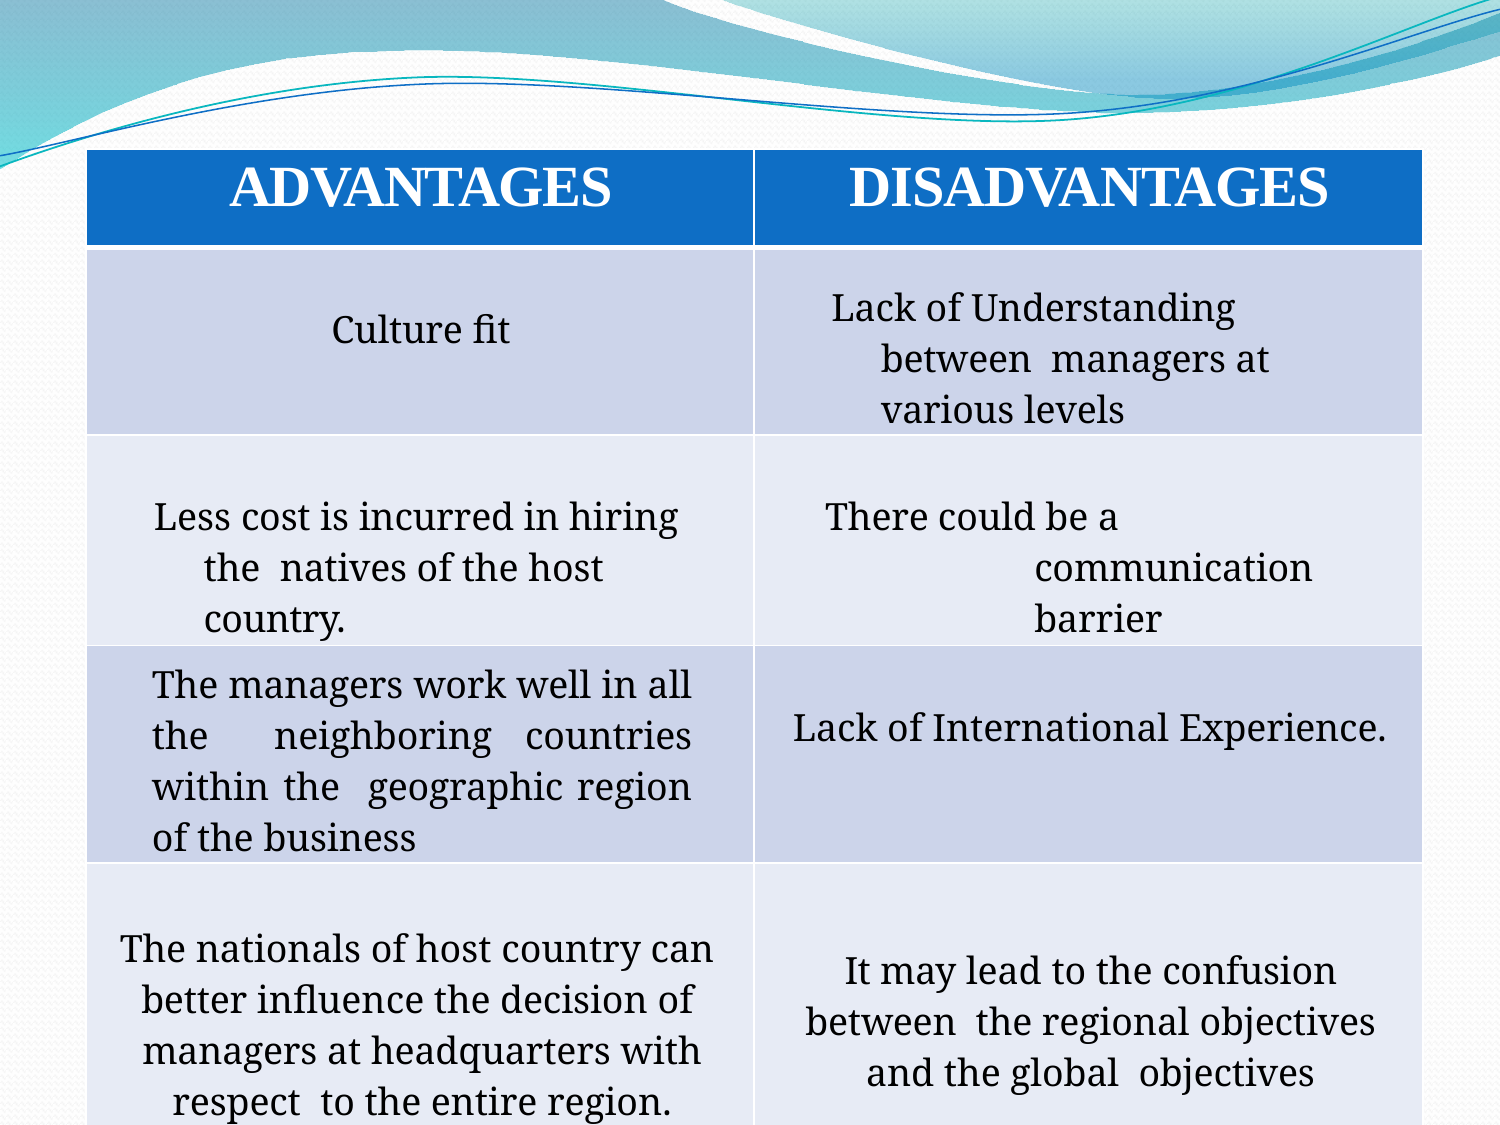

| ADVANTAGES | DISADVANTAGES |
| --- | --- |
| Culture fit | Lack of Understanding between managers at various levels |
| Less cost is incurred in hiring the natives of the host country. | There could be a communication barrier |
| The managers work well in all the neighboring countries within the geographic region of the business | Lack of International Experience. |
| The nationals of host country can better influence the decision of managers at headquarters with respect to the entire region. | It may lead to the confusion between the regional objectives and the global objectives |